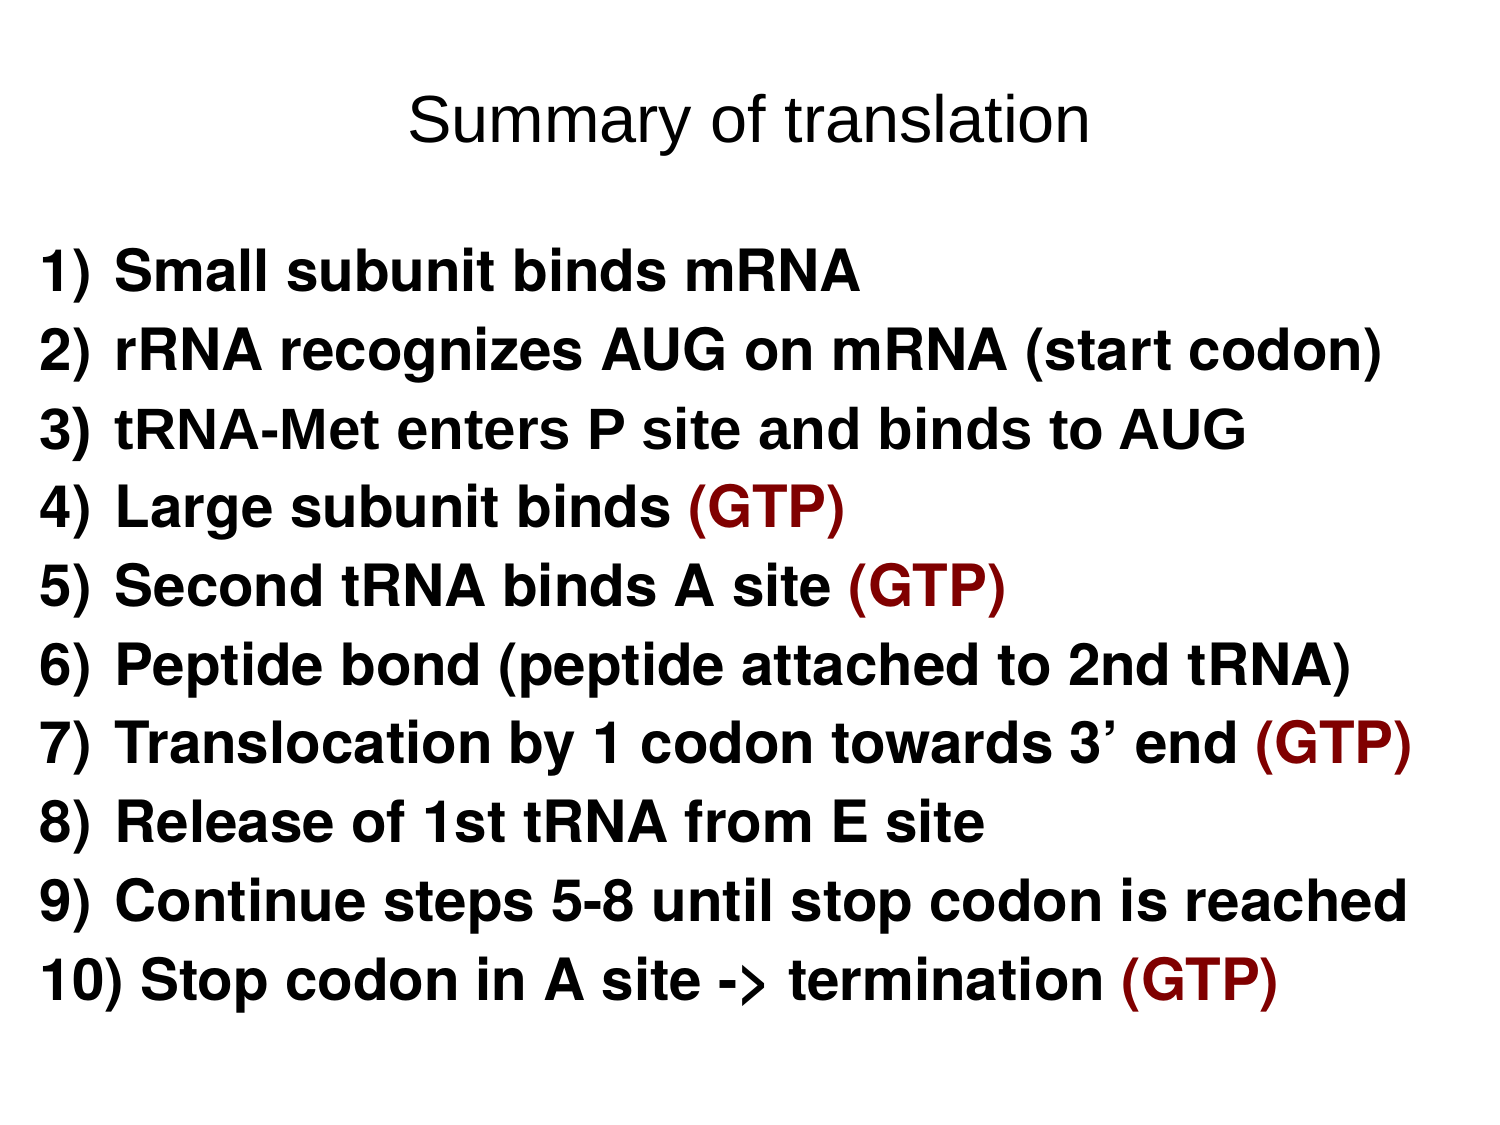

Summary of translation
Small subunit binds mRNA
rRNA recognizes AUG on mRNA (start codon)
tRNA-Met enters P site and binds to AUG
Large subunit binds (GTP)
Second tRNA binds A site (GTP)
Peptide bond (peptide attached to 2nd tRNA)
Translocation by 1 codon towards 3’ end (GTP)
Release of 1st tRNA from E site
Continue steps 5-8 until stop codon is reached
 Stop codon in A site -> termination (GTP)